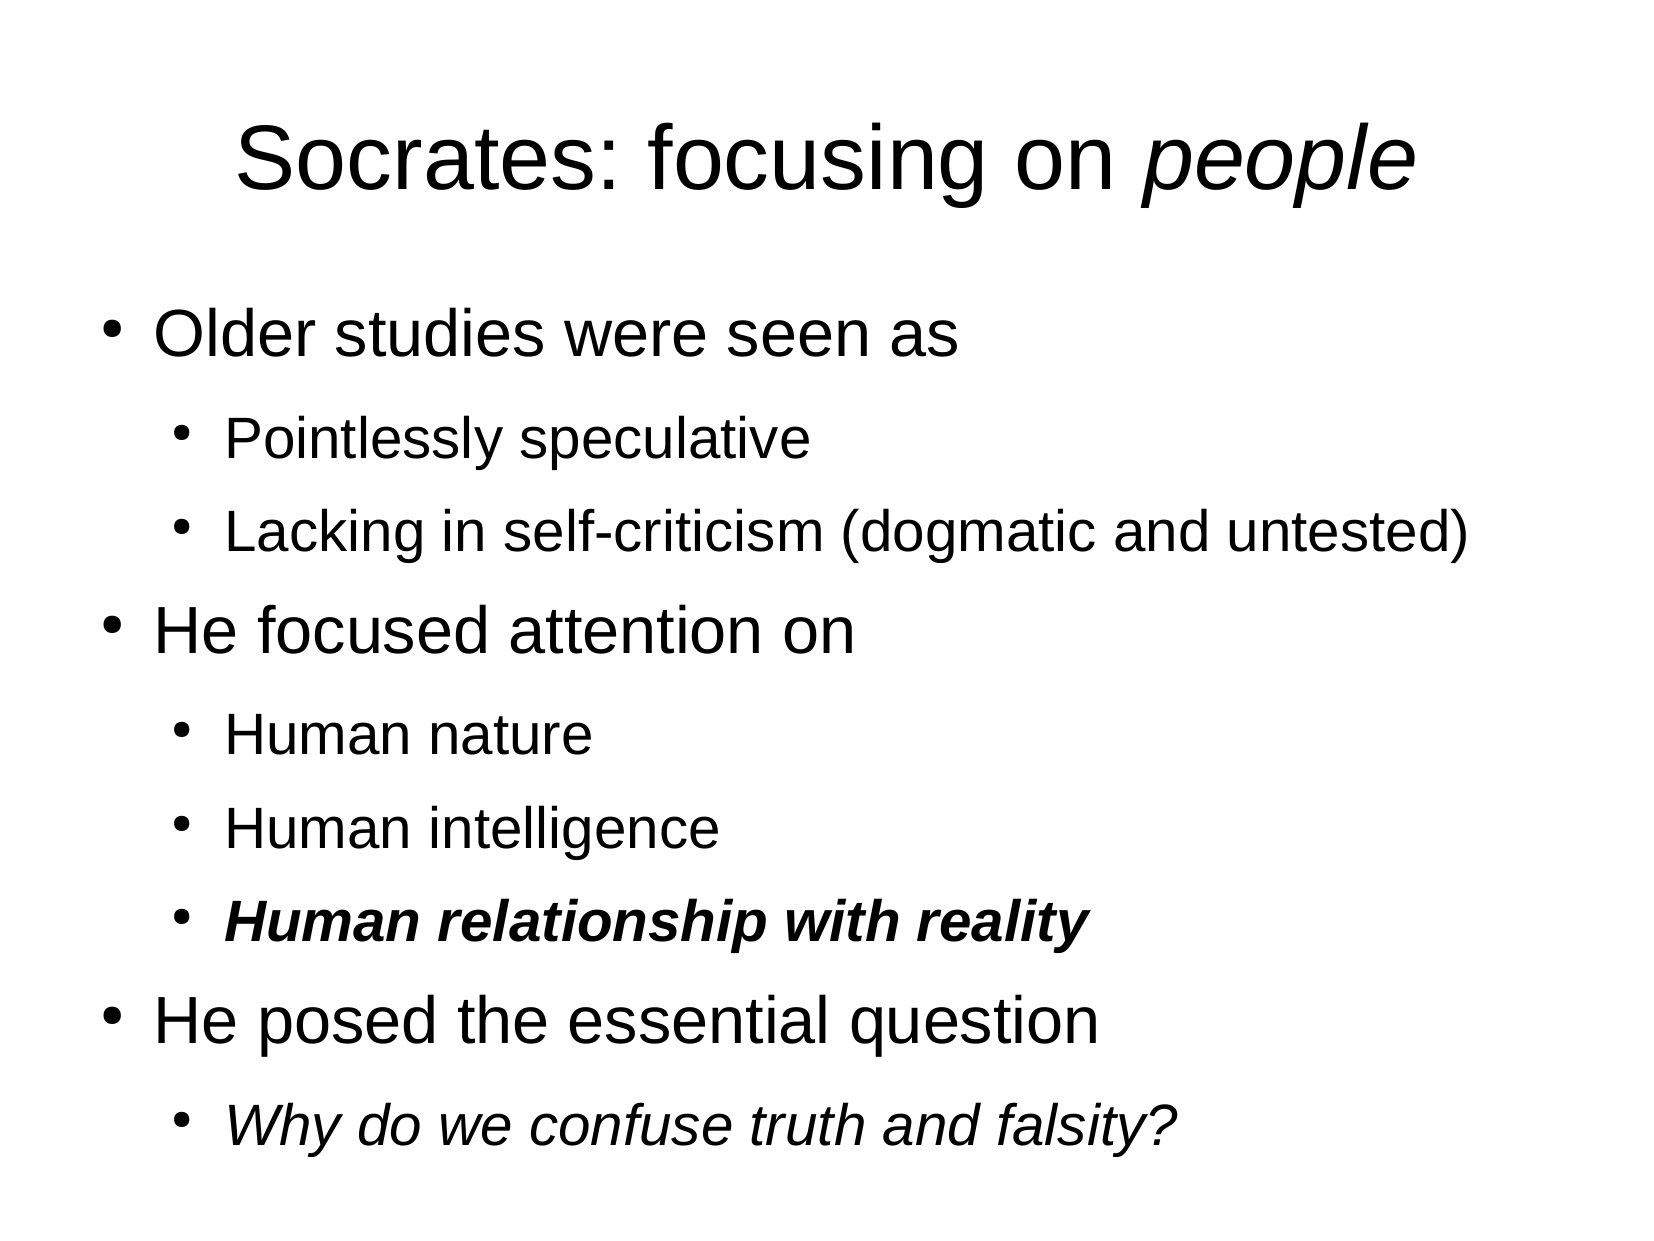

Socrates: focusing on people
Older studies were seen as
Pointlessly speculative
Lacking in self-criticism (dogmatic and untested)
He focused attention on
Human nature
Human intelligence
Human relationship with reality
He posed the essential question
Why do we confuse truth and falsity?